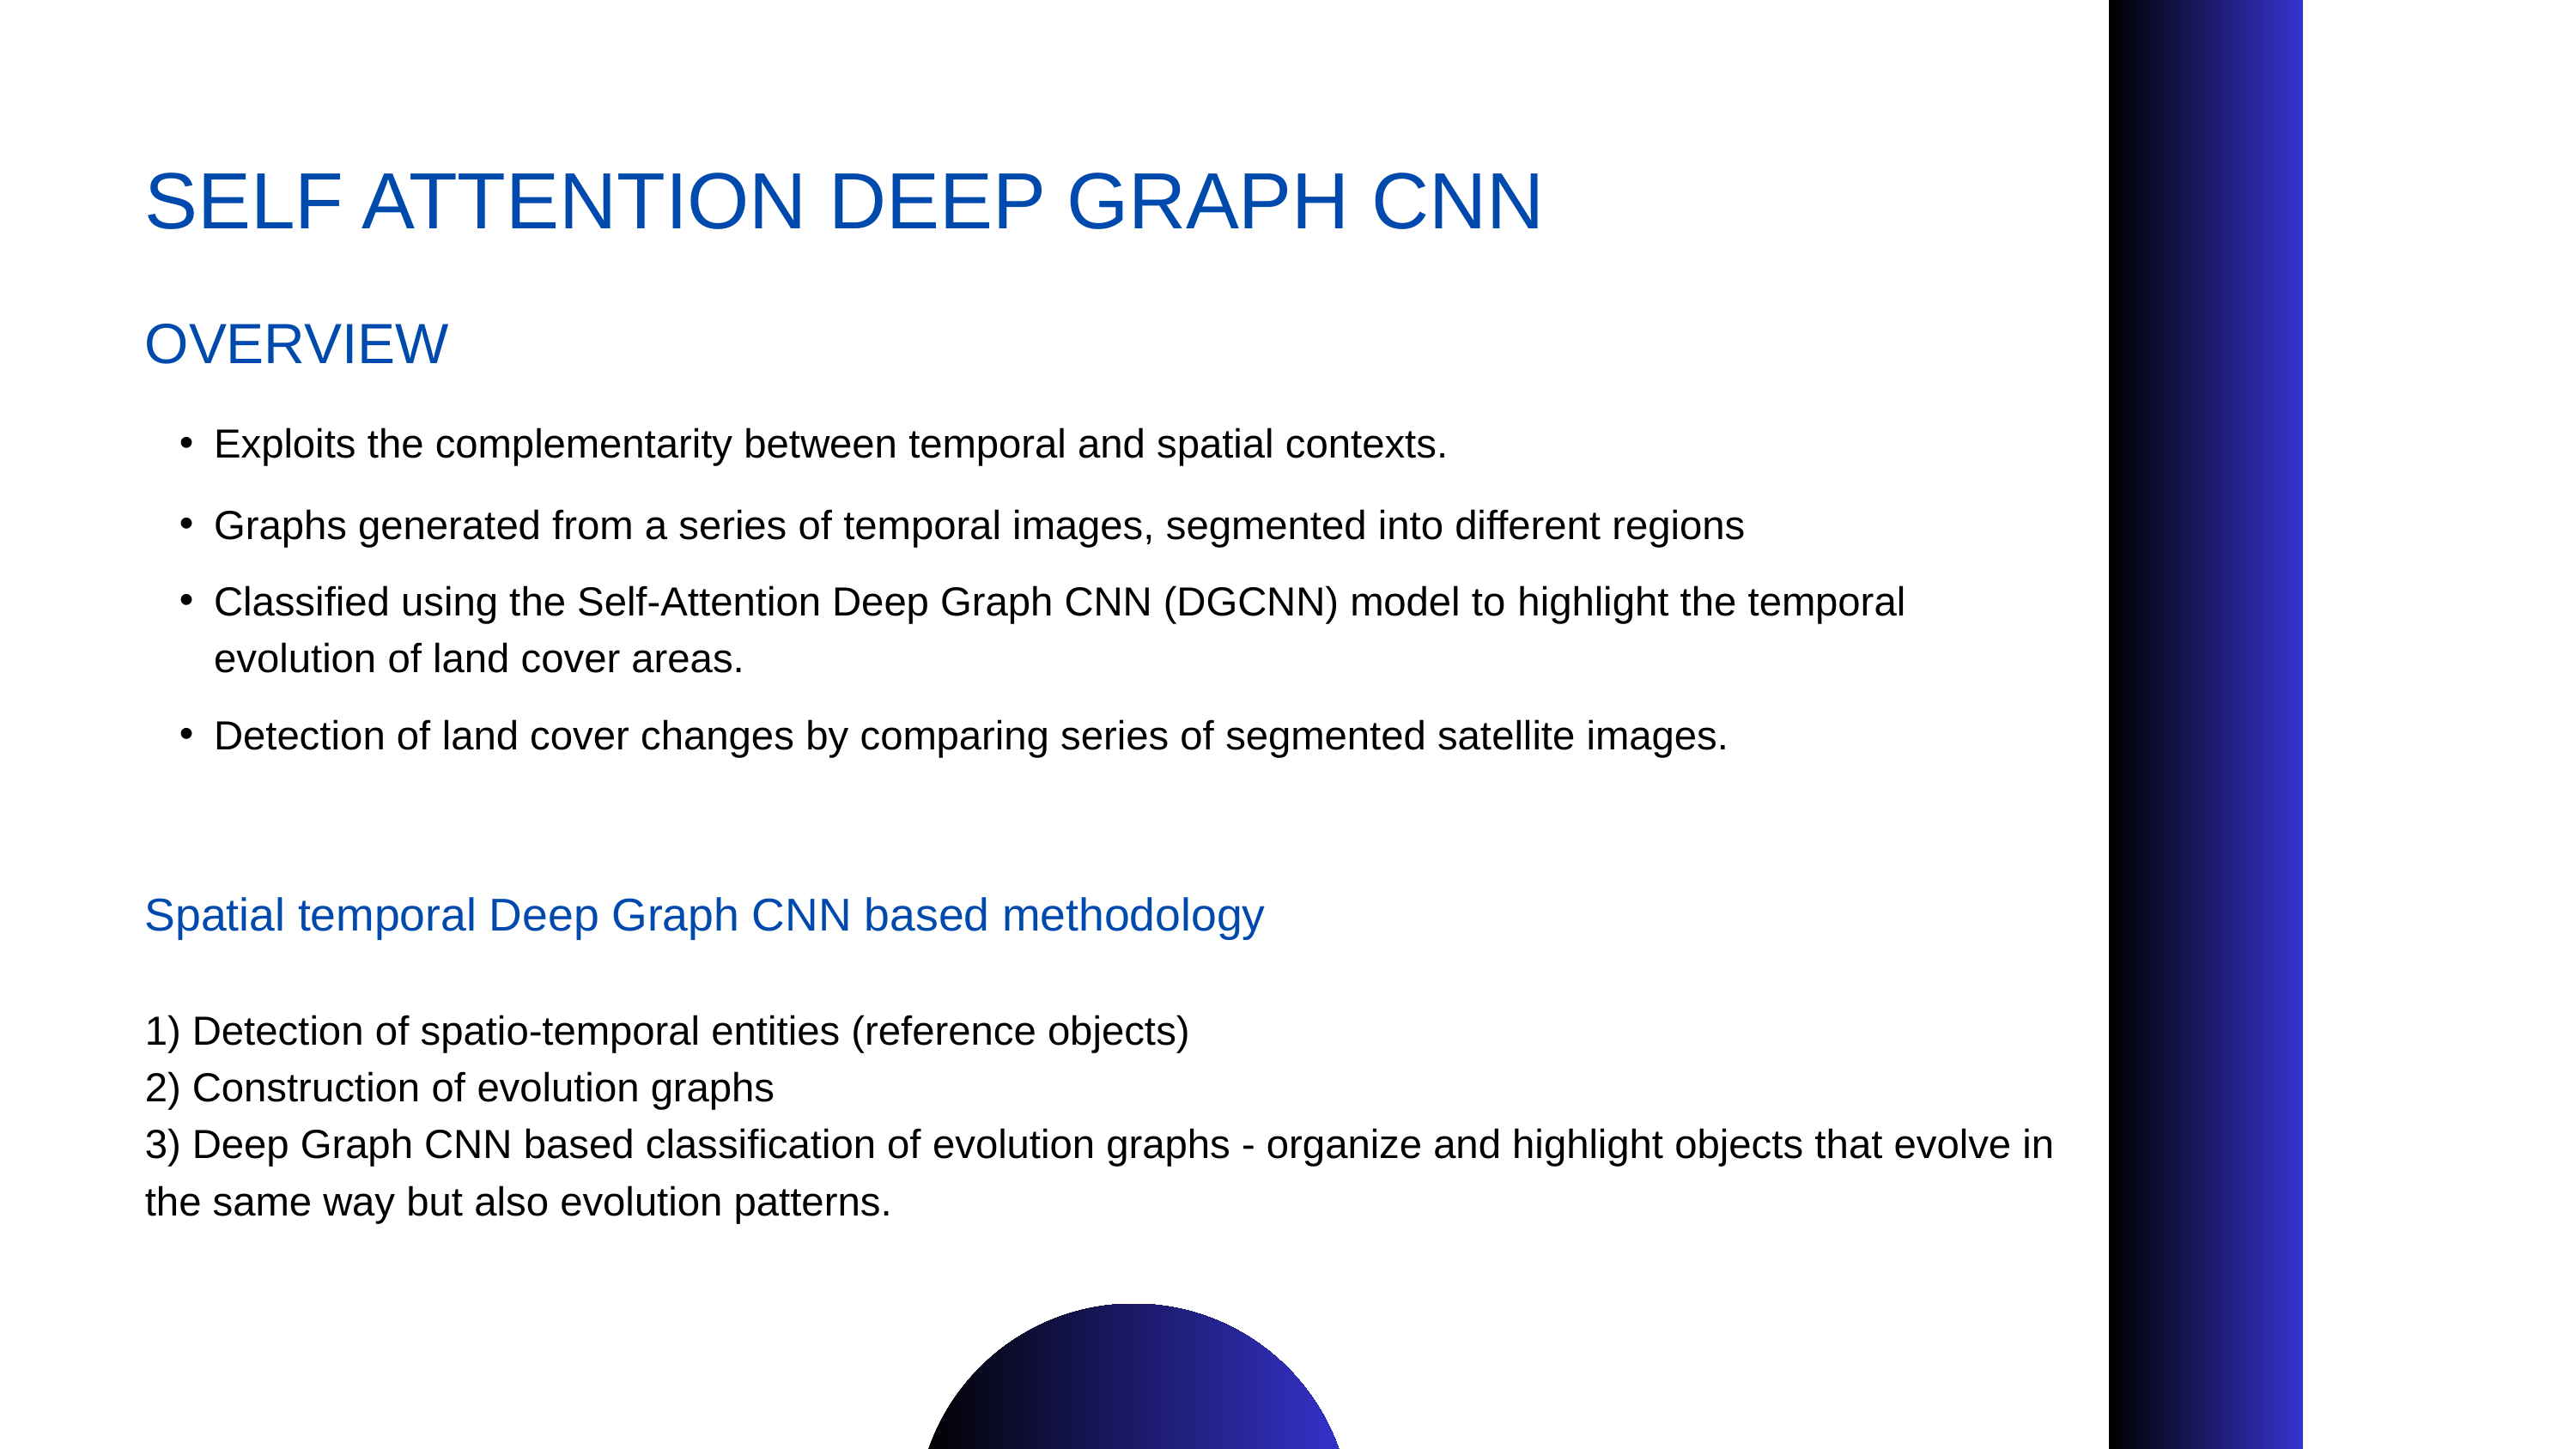

SELF ATTENTION DEEP GRAPH CNN
OVERVIEW

Exploits the complementarity between temporal and spatial contexts.

Graphs generated from a series of temporal images, segmented into different regions

Classified using the Self-Attention Deep Graph CNN (DGCNN) model to highlight the temporal evolution of land cover areas.

Detection of land cover changes by comparing series of segmented satellite images.

Spatial temporal Deep Graph CNN based methodology

1) Detection of spatio-temporal entities (reference objects)
2) Construction of evolution graphs
3) Deep Graph CNN based classification of evolution graphs - organize and highlight objects that evolve in the same way but also evolution patterns.